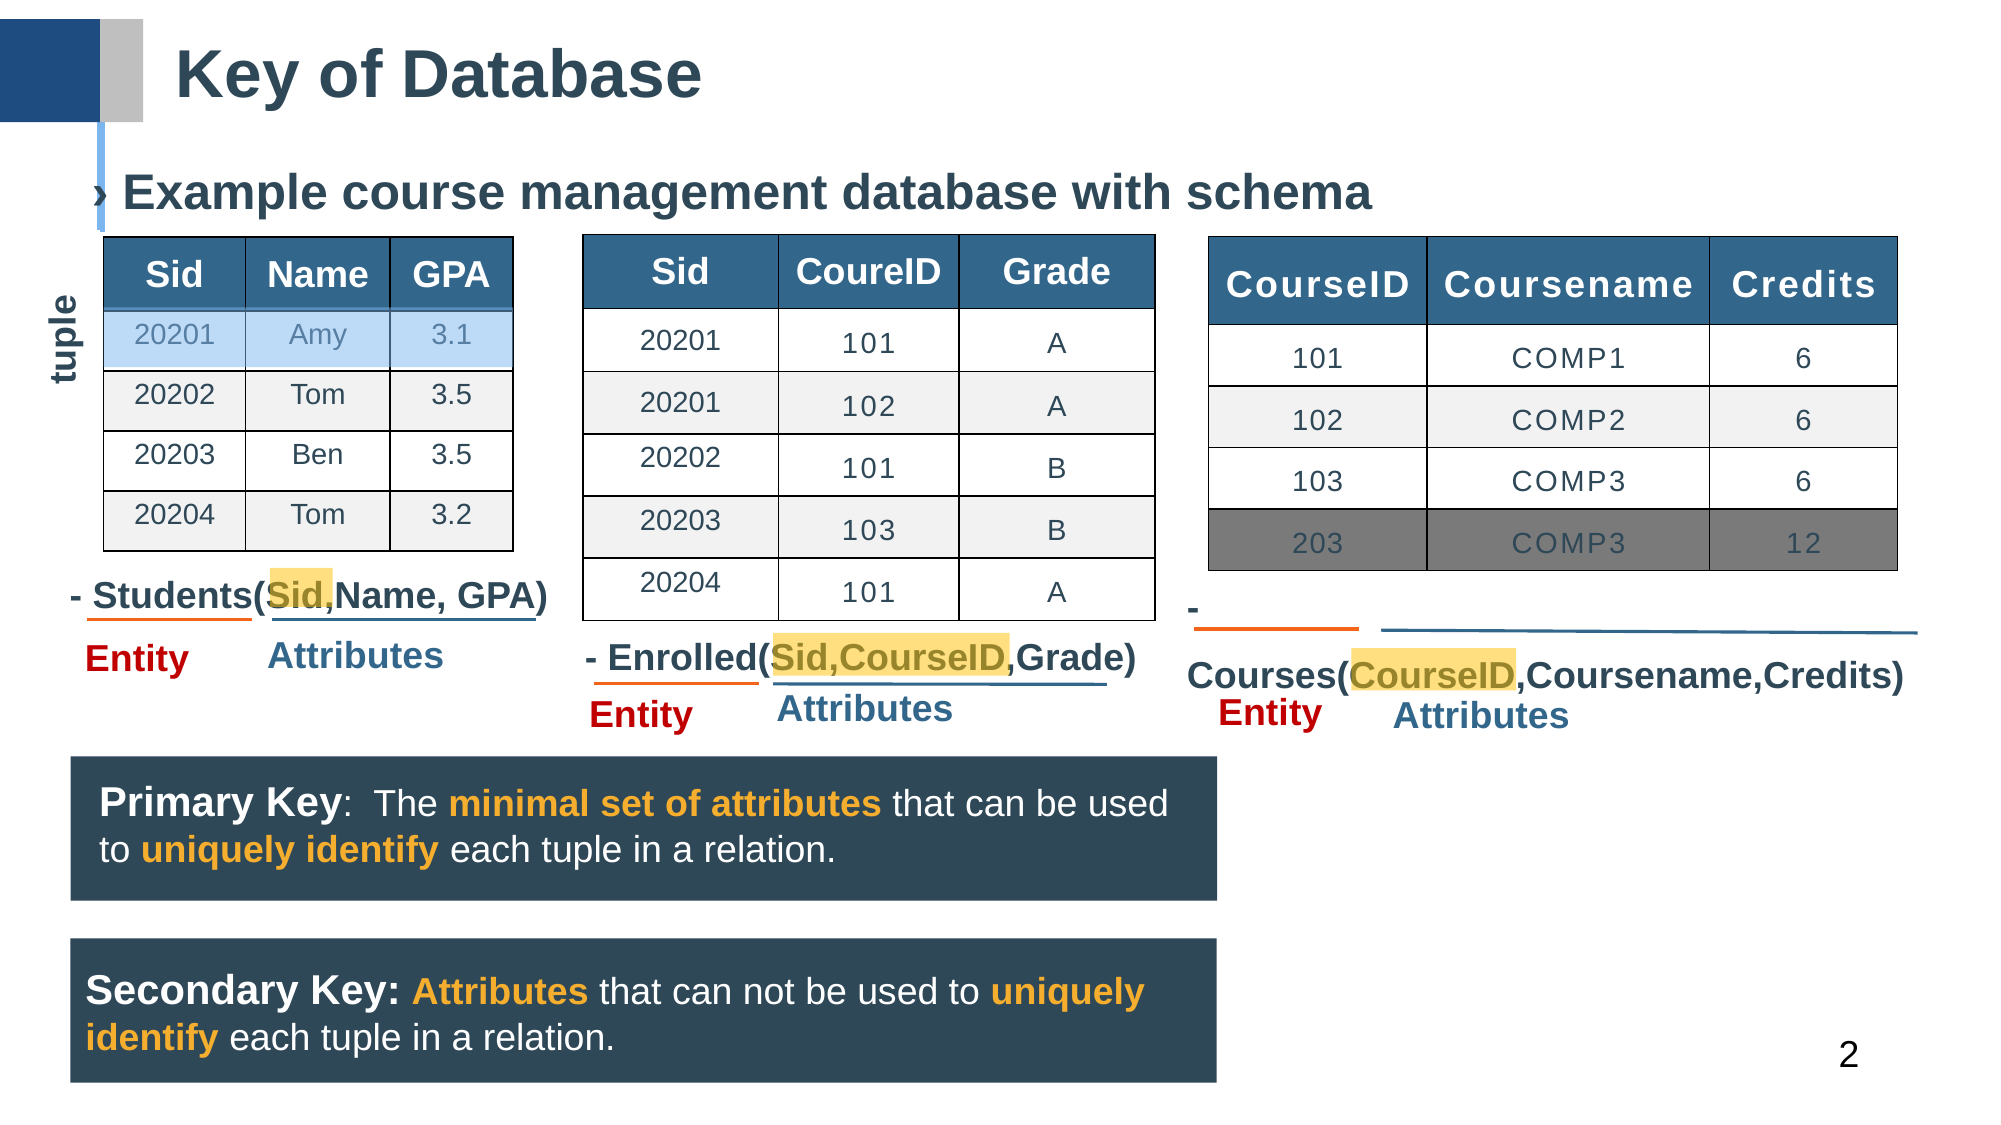

Key of Database
› Example course management database with schema
| Sid | CoureID | Grade |
| --- | --- | --- |
| 20201 | 101 | A |
| 20201 | 102 | A |
| 20202 | 101 | B |
| 20203 | 103 | B |
| 20204 | 101 | A |
| CourseID | Coursename | Credits |
| --- | --- | --- |
| 101 | COMP1 | 6 |
| 102 | COMP2 | 6 |
| 103 | COMP3 | 6 |
| 203 | COMP3 | 12 |
| Sid | Name | GPA |
| --- | --- | --- |
| 20201 | Amy | 3.1 |
| 20202 | Tom | 3.5 |
| 20203 | Ben | 3.5 |
| 20204 | Tom | 3.2 |
tuple

- Students(Sid,Name, GPA)
- Courses(CourseID,Coursename,Credits)

- Enrolled(Sid,CourseID,Grade)
Attributes
Entity

Attributes
Entity
Entity
Attributes

Primary Key:  The minimal set of attributes that can be used to uniquely identify each tuple in a relation.

Secondary Key: Attributes that can not be used to uniquely identify each tuple in a relation.
2